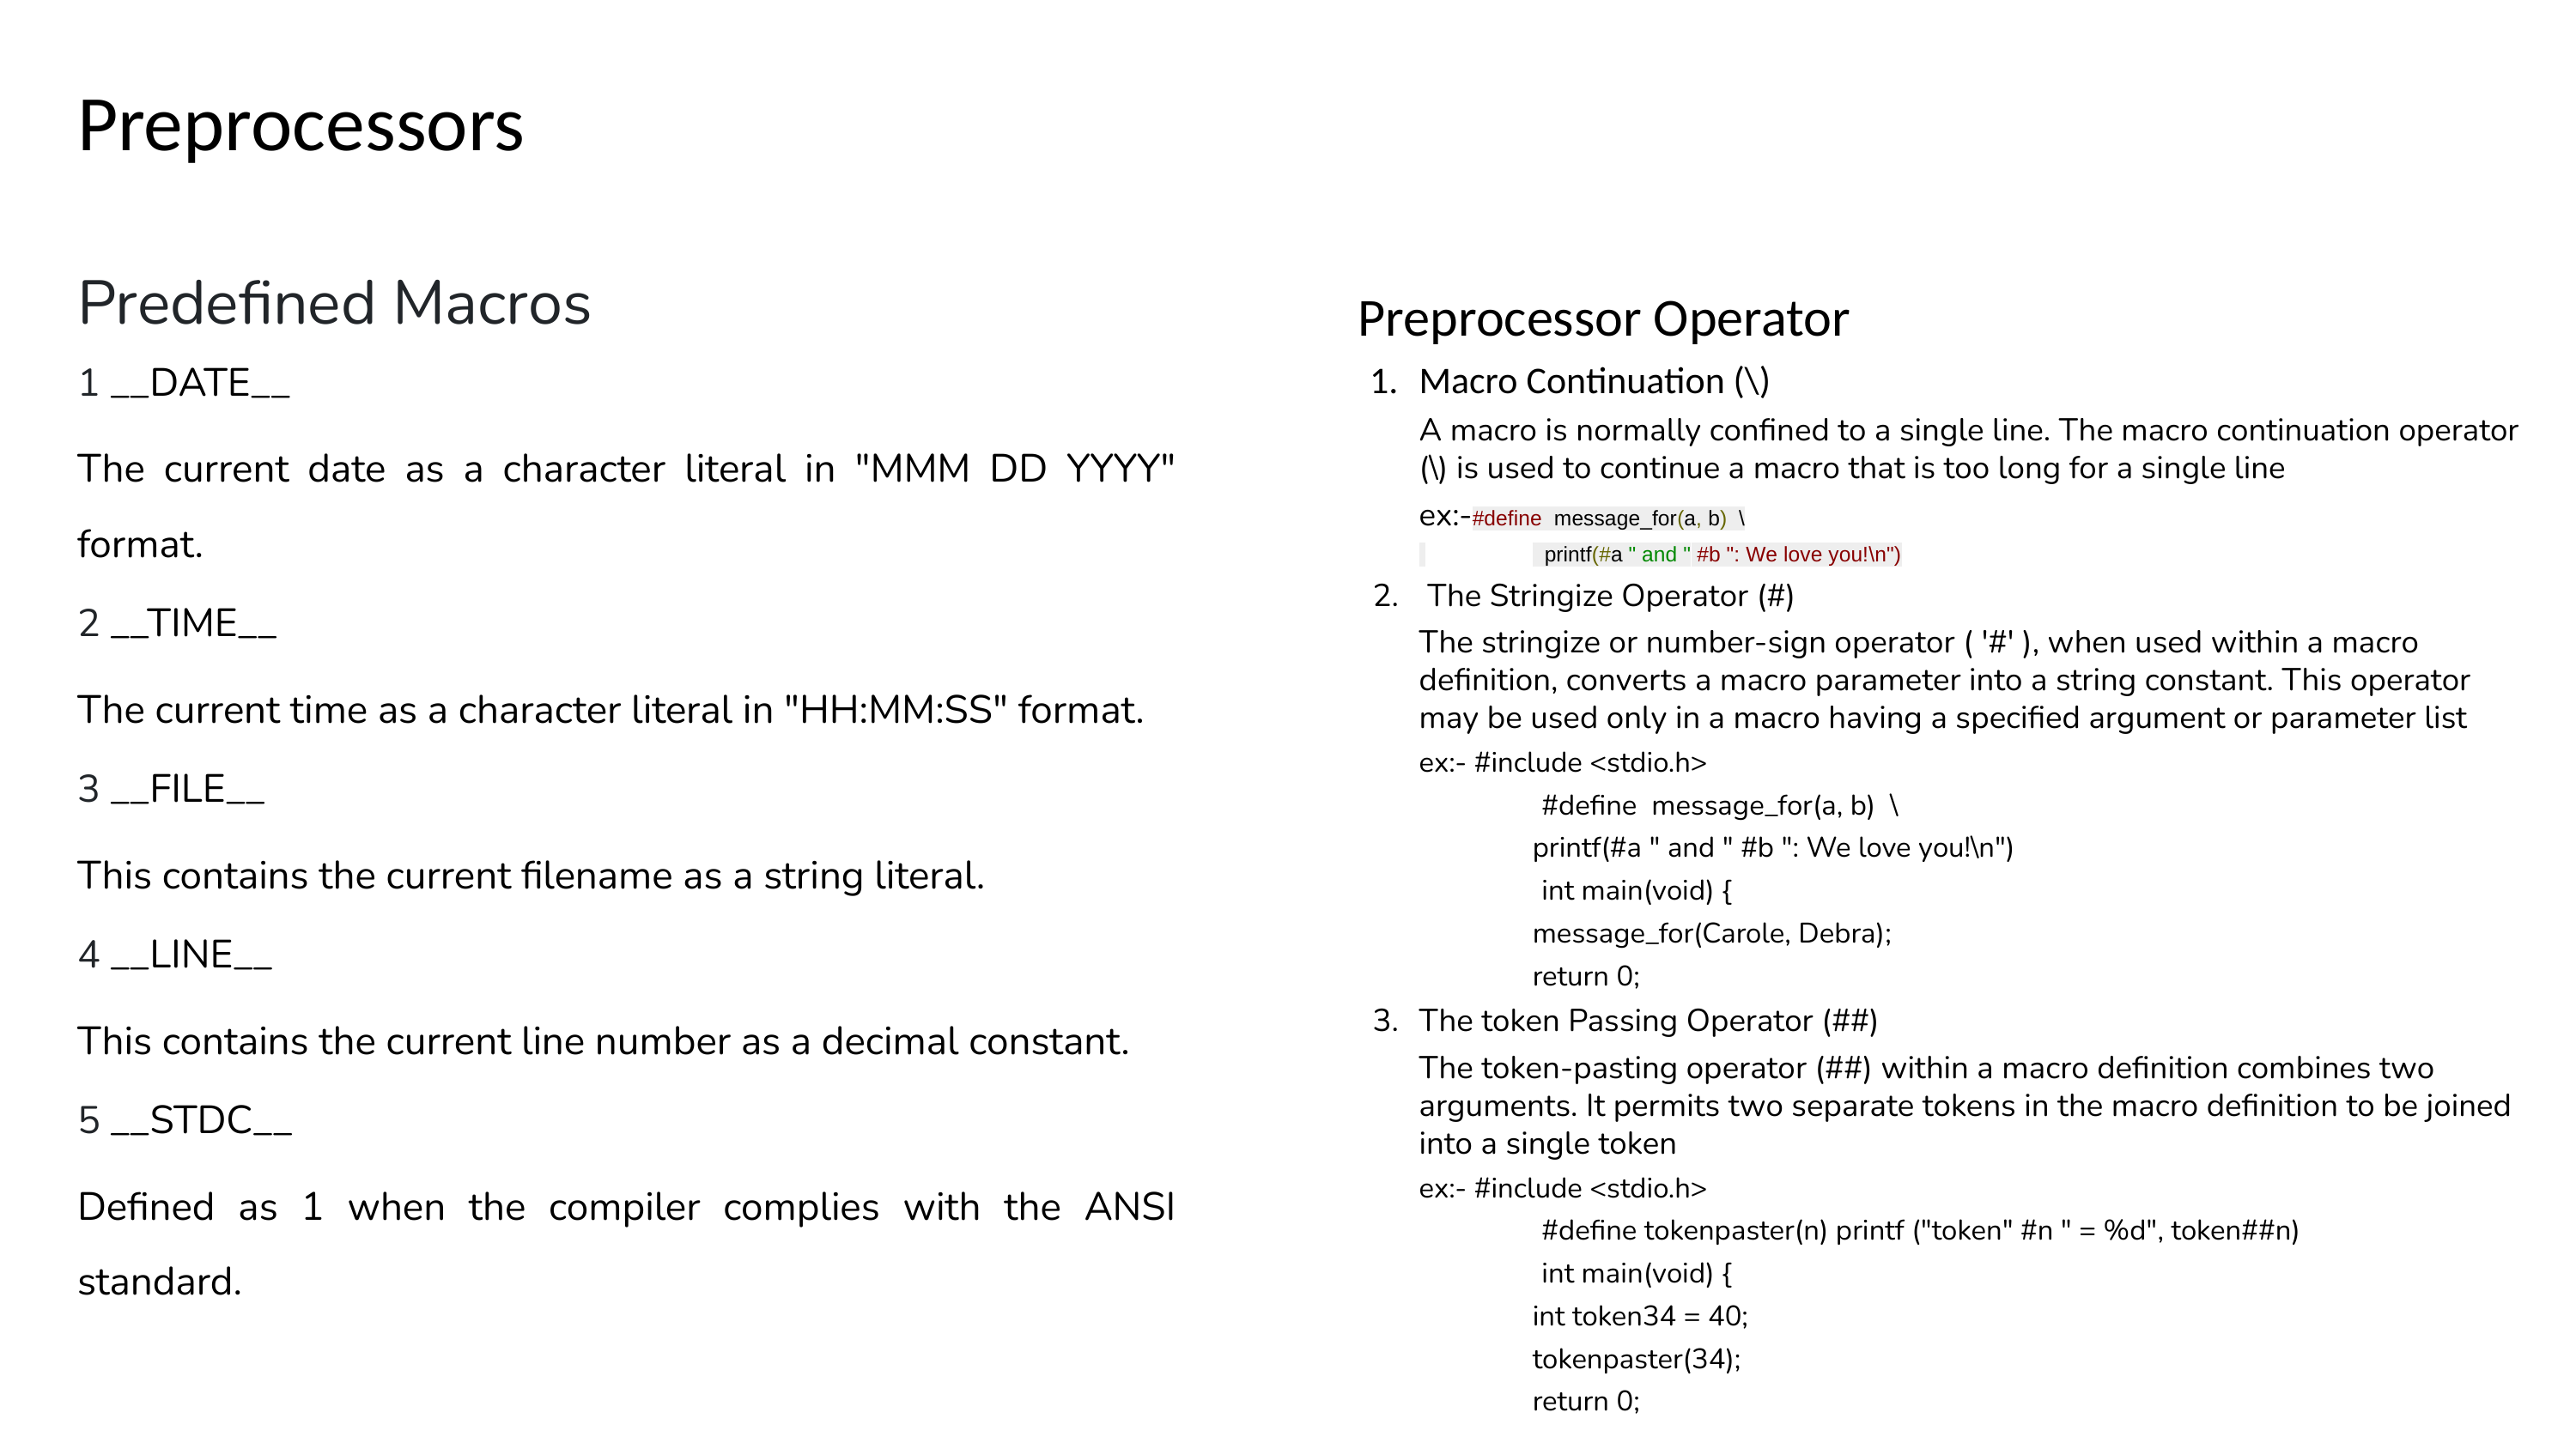

# Preprocessors
Predefined Macros
1 __DATE__
The current date as a character literal in "MMM DD YYYY" format.
2 __TIME__
The current time as a character literal in "HH:MM:SS" format.
3 __FILE__
This contains the current filename as a string literal.
4 __LINE__
This contains the current line number as a decimal constant.
5 __STDC__
Defined as 1 when the compiler complies with the ANSI standard.

Preprocessor Operator
Macro Continuation (\)
A macro is normally confined to a single line. The macro continuation operator (\) is used to continue a macro that is too long for a single line
	ex:-#define  message_for(a, b)  \
 		  printf(#a " and " #b ": We love you!\n")
 The Stringize Operator (#)
The stringize or number-sign operator ( '#' ), when used within a macro definition, converts a macro parameter into a string constant. This operator may be used only in a macro having a specified argument or parameter list
	ex:- #include <stdio.h>
#define  message_for(a, b)  \
   		printf(#a " and " #b ": We love you!\n")
int main(void) {
   		message_for(Carole, Debra);
   		return 0;
The token Passing Operator (##)
The token-pasting operator (##) within a macro definition combines two    arguments. It permits two separate tokens in the macro definition to be joined into a single token
	ex:- #include <stdio.h>
#define tokenpaster(n) printf ("token" #n " = %d", token##n)
int main(void) {
   		int token34 = 40;
   		tokenpaster(34);
   		return 0;